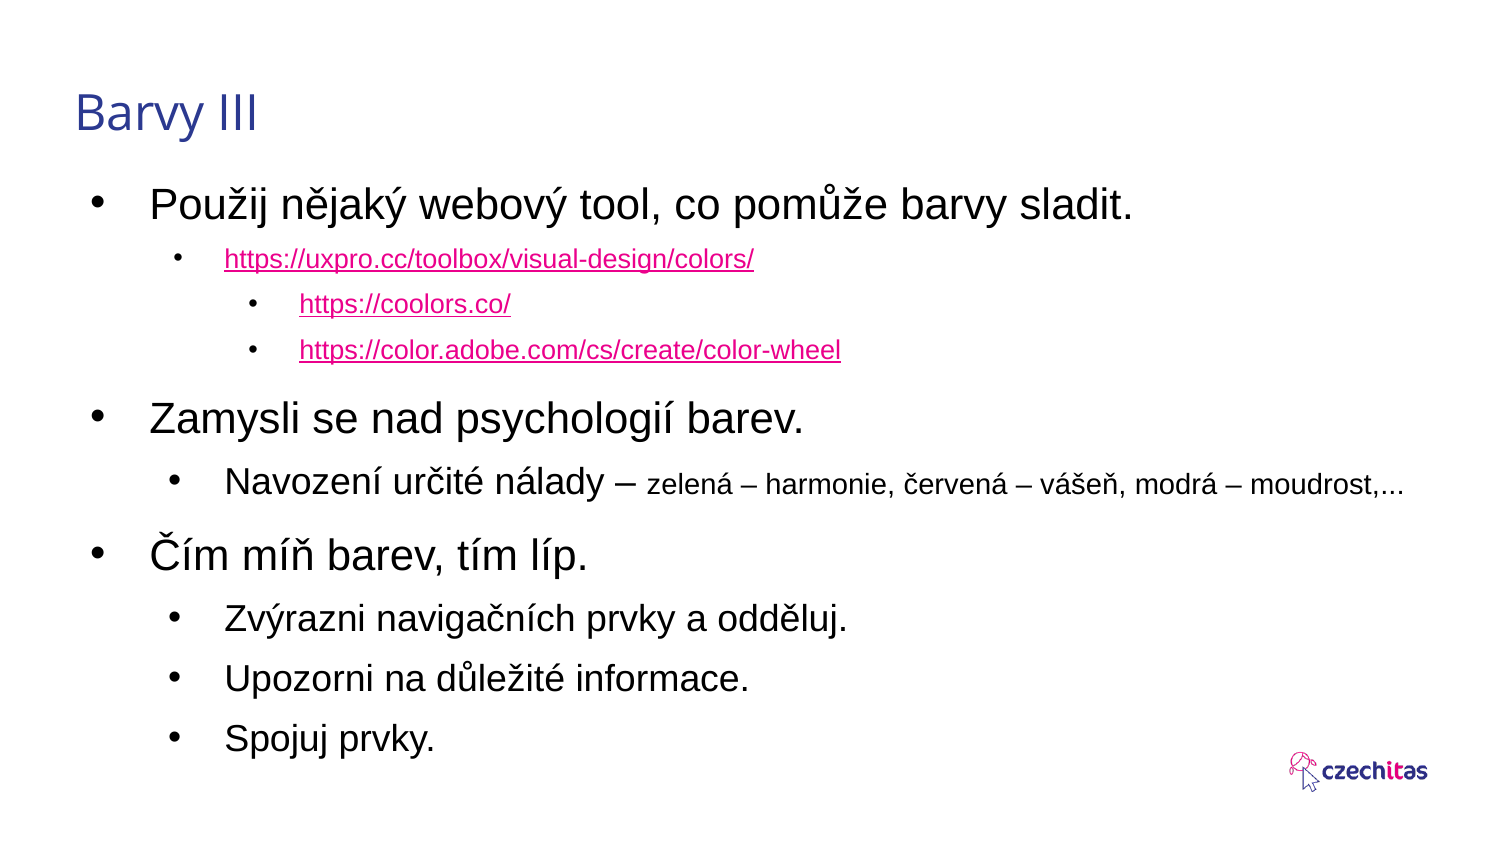

# Barvy III
Použij nějaký webový tool, co pomůže barvy sladit.
https://uxpro.cc/toolbox/visual-design/colors/
https://coolors.co/
https://color.adobe.com/cs/create/color-wheel
Zamysli se nad psychologií barev.
Navození určité nálady – zelená – harmonie, červená – vášeň, modrá – moudrost,...
Čím míň barev, tím líp.
Zvýrazni navigačních prvky a odděluj.
Upozorni na důležité informace.
Spojuj prvky.